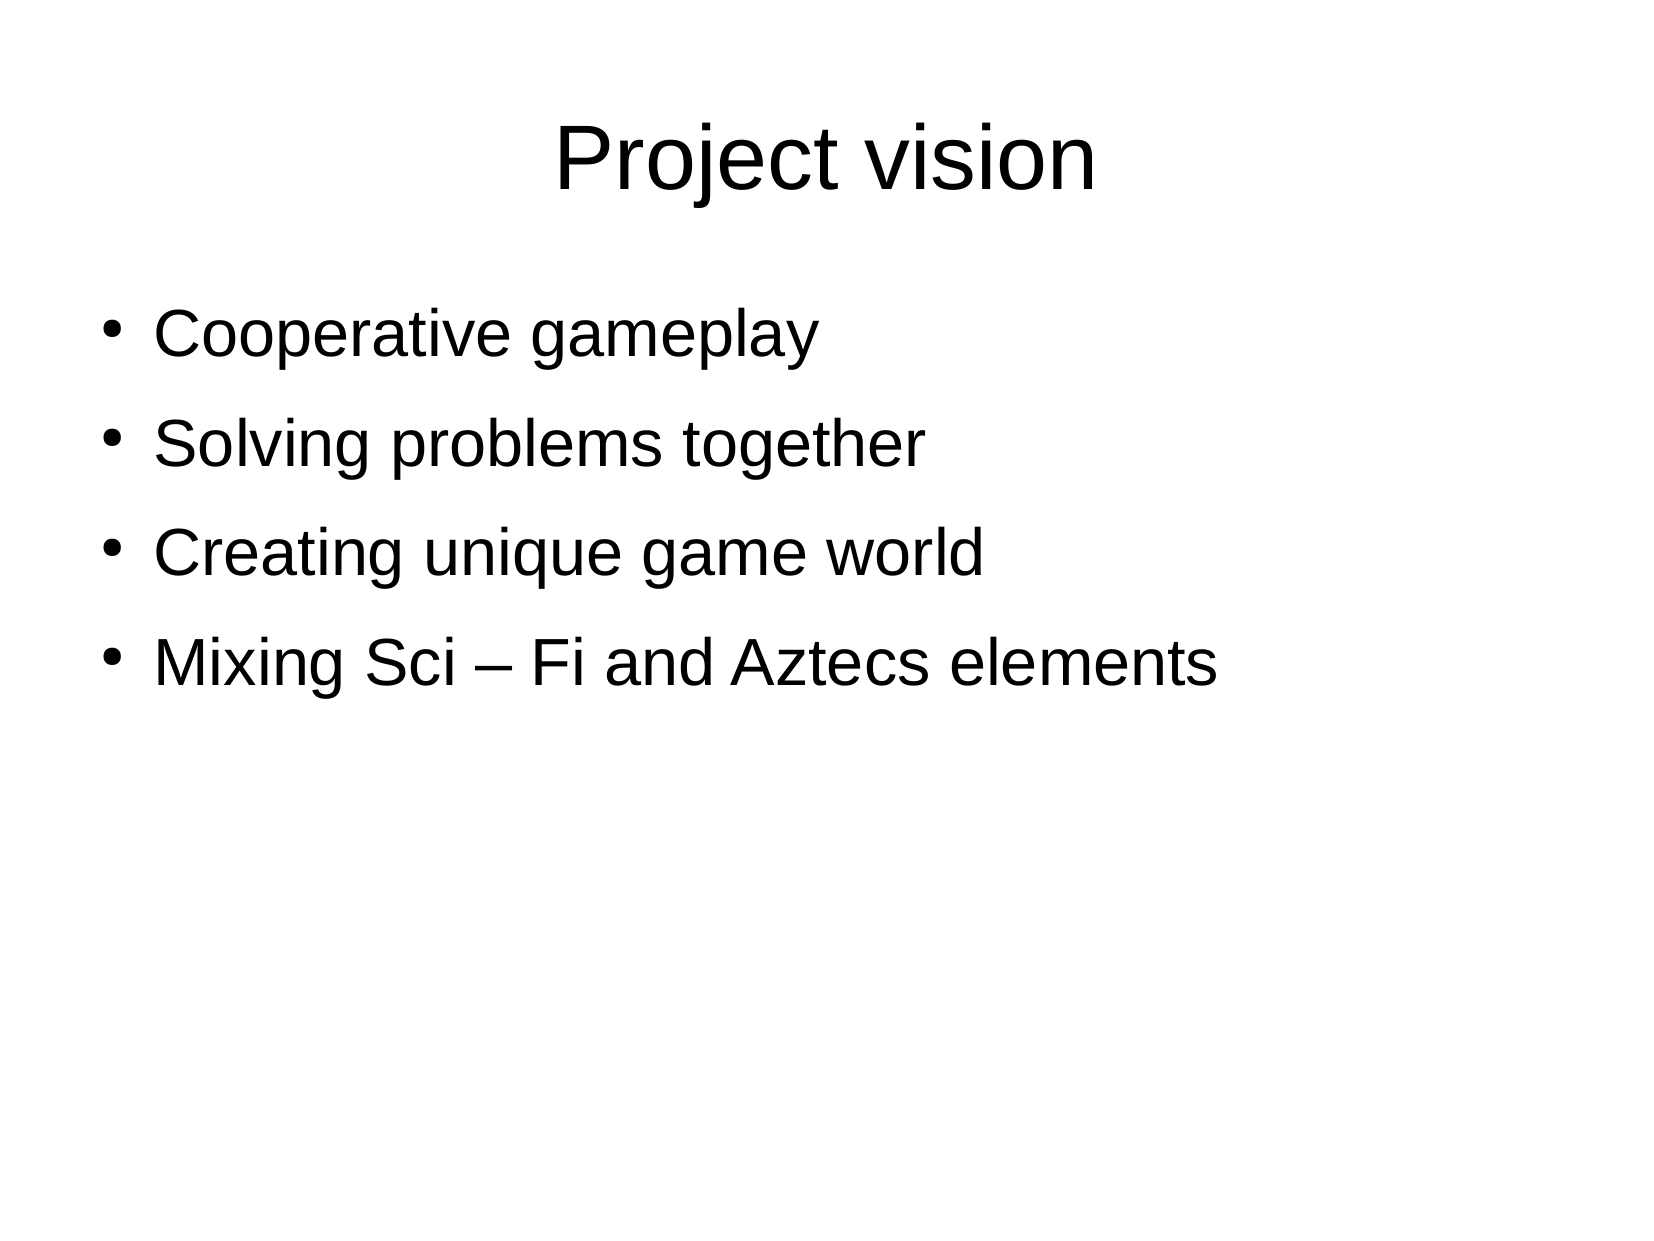

Project vision
Cooperative gameplay
Solving problems together
Creating unique game world
Mixing Sci – Fi and Aztecs elements